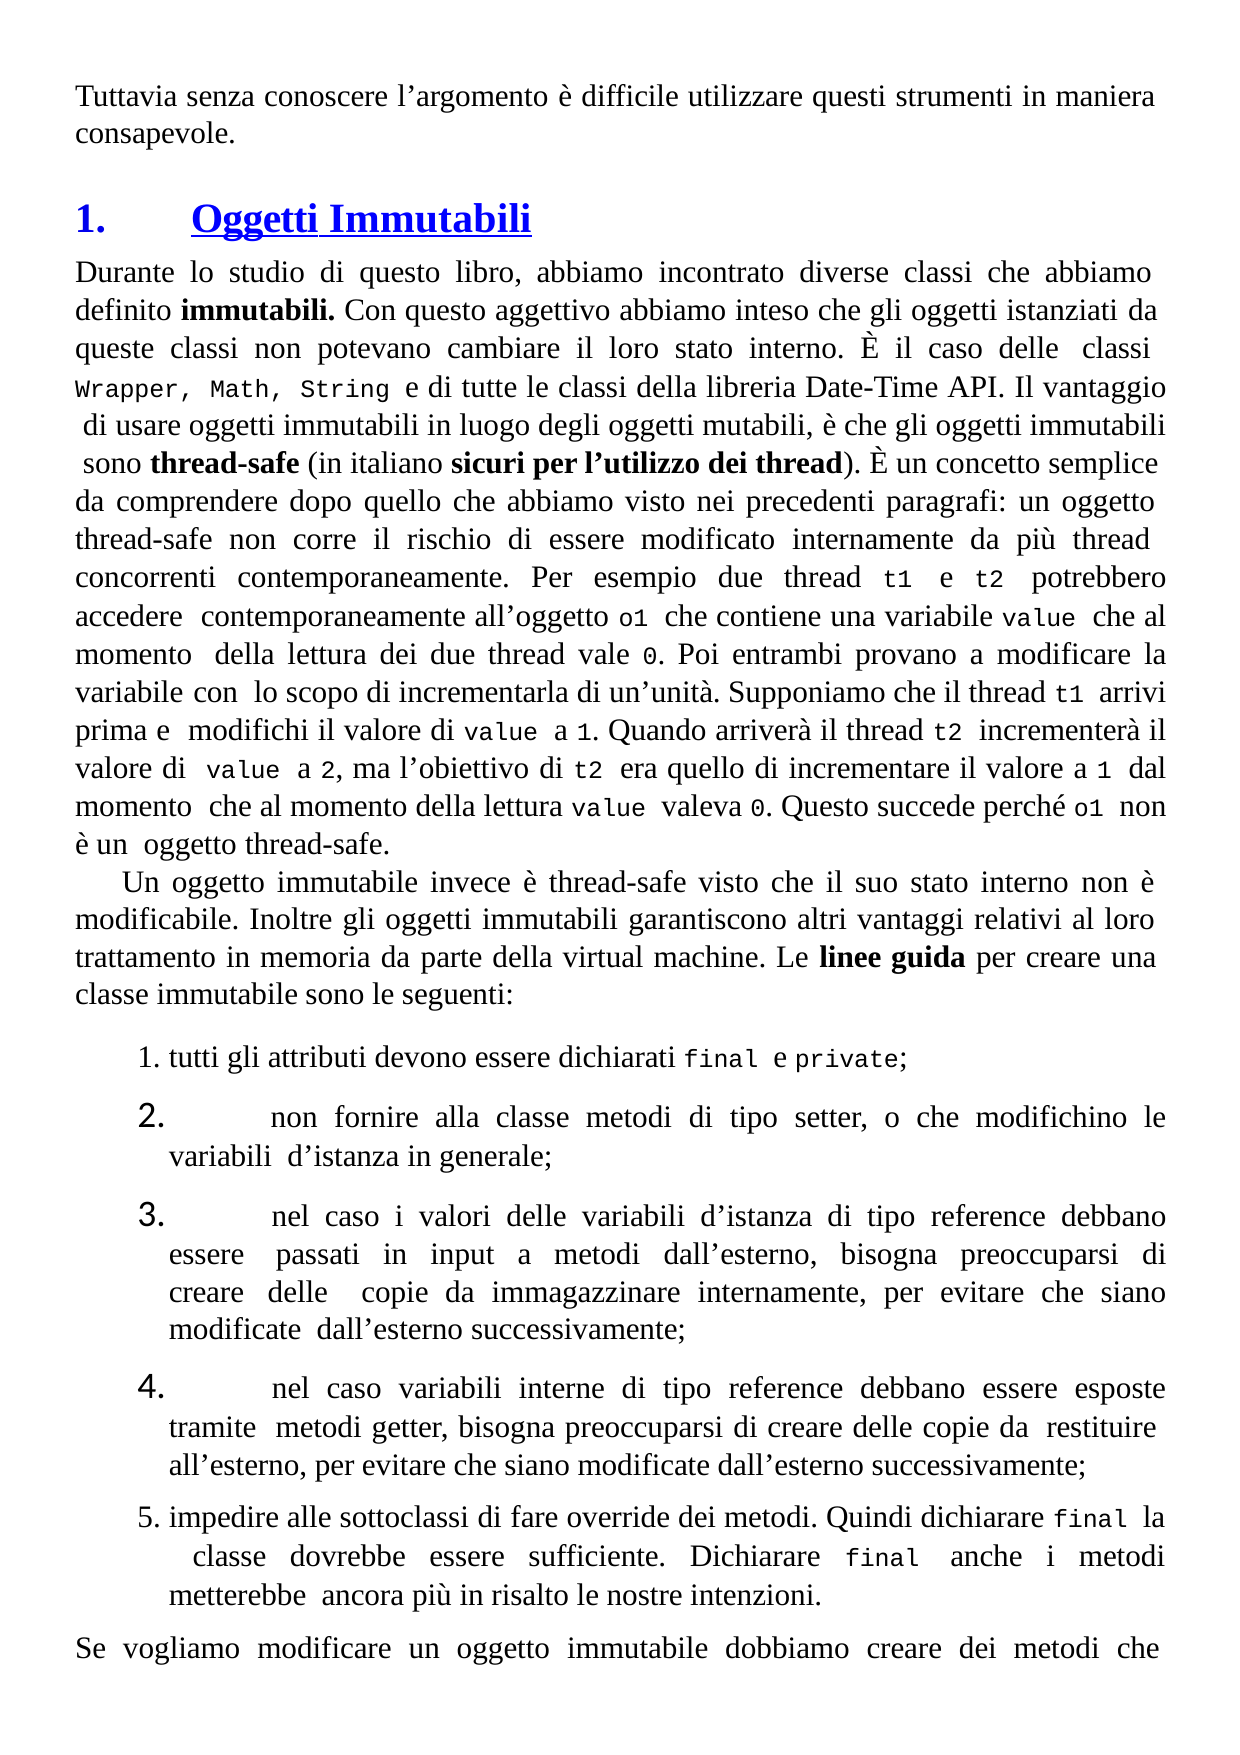

Tuttavia senza conoscere l’argomento è difficile utilizzare questi strumenti in maniera  consapevole.

Oggetti Immutabili
Durante lo studio di questo libro, abbiamo incontrato diverse classi che abbiamo  definito immutabili. Con questo aggettivo abbiamo inteso che gli oggetti istanziati da  queste classi non potevano cambiare il loro stato interno. È il caso delle classi  Wrapper, Math, String e di tutte le classi della libreria Date-Time API. Il vantaggio  di usare oggetti immutabili in luogo degli oggetti mutabili, è che gli oggetti immutabili  sono thread-safe (in italiano sicuri per l’utilizzo dei thread). È un concetto semplice  da comprendere dopo quello che abbiamo visto nei precedenti paragrafi: un oggetto  thread-safe non corre il rischio di essere modificato internamente da più thread  concorrenti contemporaneamente. Per esempio due thread t1 e t2 potrebbero accedere  contemporaneamente all’oggetto o1 che contiene una variabile value che al momento  della lettura dei due thread vale 0. Poi entrambi provano a modificare la variabile con  lo scopo di incrementarla di un’unità. Supponiamo che il thread t1 arrivi prima e  modifichi il valore di value a 1. Quando arriverà il thread t2 incrementerà il valore di  value a 2, ma l’obiettivo di t2 era quello di incrementare il valore a 1 dal momento  che al momento della lettura value valeva 0. Questo succede perché o1 non è un  oggetto thread-safe.
Un oggetto immutabile invece è thread-safe visto che il suo stato interno non è  modificabile. Inoltre gli oggetti immutabili garantiscono altri vantaggi relativi al loro  trattamento in memoria da parte della virtual machine. Le linee guida per creare una  classe immutabile sono le seguenti:
tutti gli attributi devono essere dichiarati final e private;
	non fornire alla classe metodi di tipo setter, o che modifichino le variabili  d’istanza in generale;
	nel caso i valori delle variabili d’istanza di tipo reference debbano essere  passati in input a metodi dall’esterno, bisogna preoccuparsi di creare delle  copie da immagazzinare internamente, per evitare che siano modificate  dall’esterno successivamente;
	nel caso variabili interne di tipo reference debbano essere esposte tramite  metodi getter, bisogna preoccuparsi di creare delle copie da restituire  all’esterno, per evitare che siano modificate dall’esterno successivamente;
impedire alle sottoclassi di fare override dei metodi. Quindi dichiarare final la  classe dovrebbe essere sufficiente. Dichiarare final anche i metodi metterebbe  ancora più in risalto le nostre intenzioni.
Se vogliamo modificare un oggetto immutabile dobbiamo creare dei metodi che